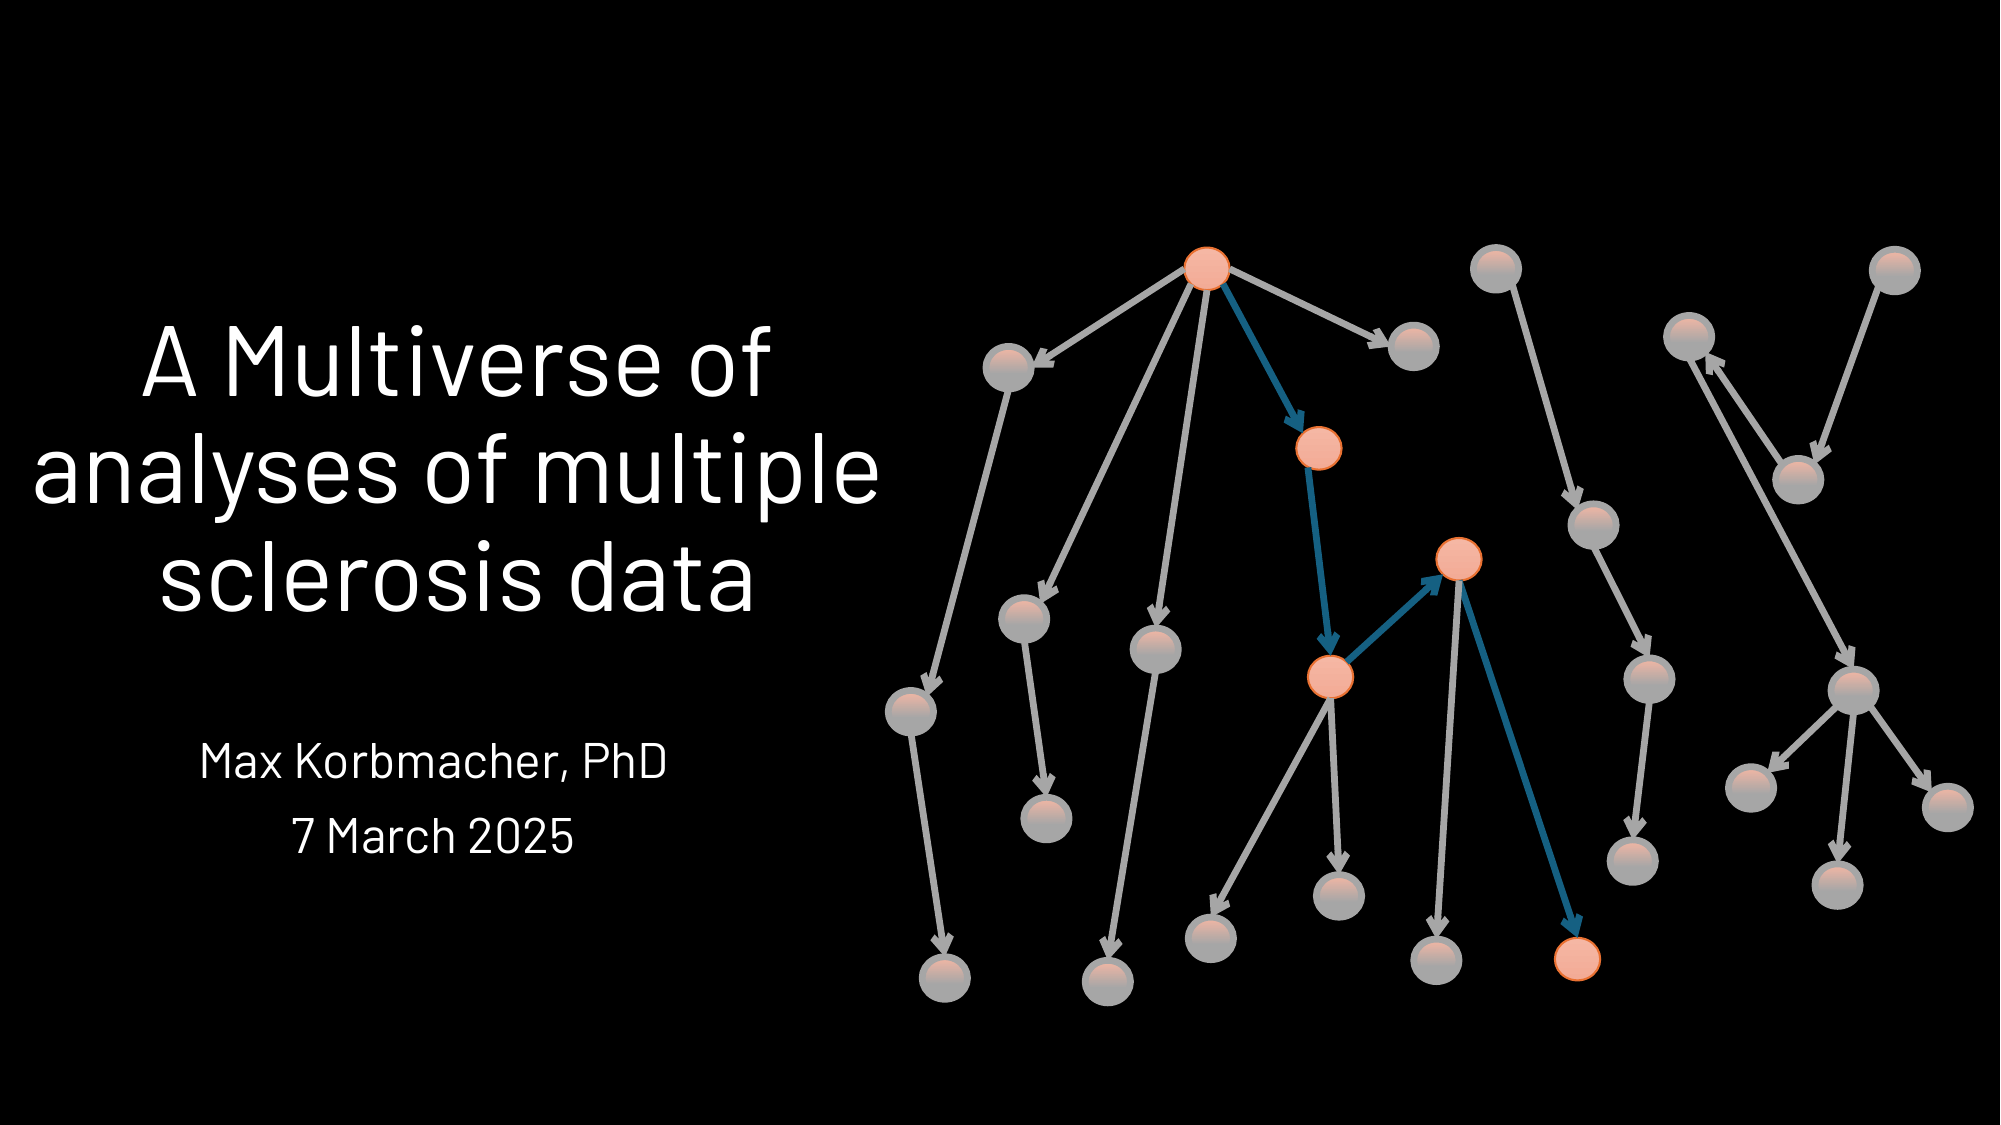

# A Multiverse of analyses of multiple sclerosis data

Max Korbmacher, PhD
7 March 2025